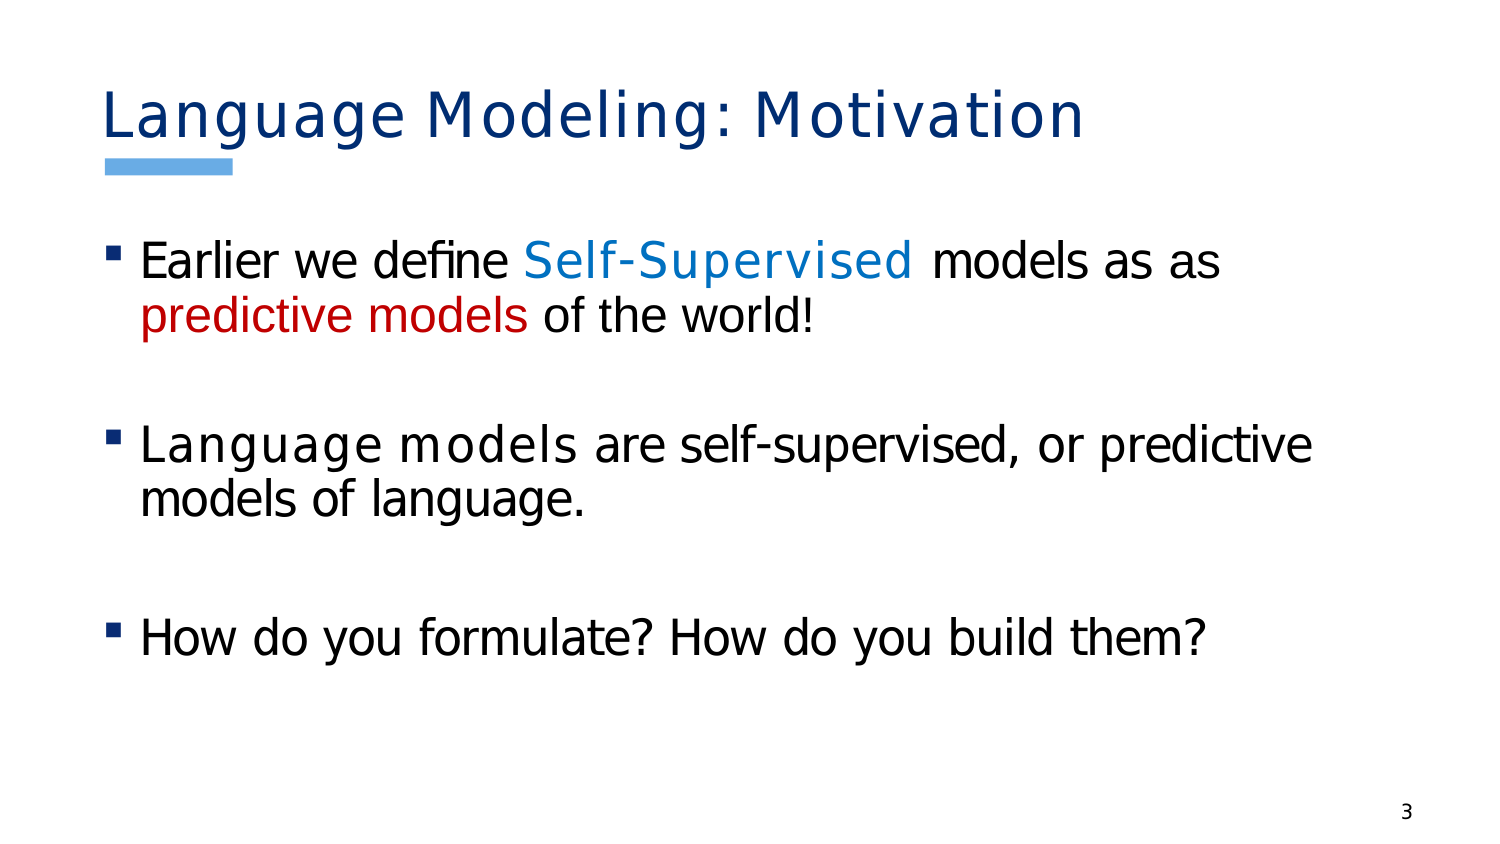

# Language Modeling: Motivation
Earlier we define Self-Supervised models as as
predictive models of the world!
Language models are self-supervised, or predictive models of language.

How do you formulate? How do you build them?